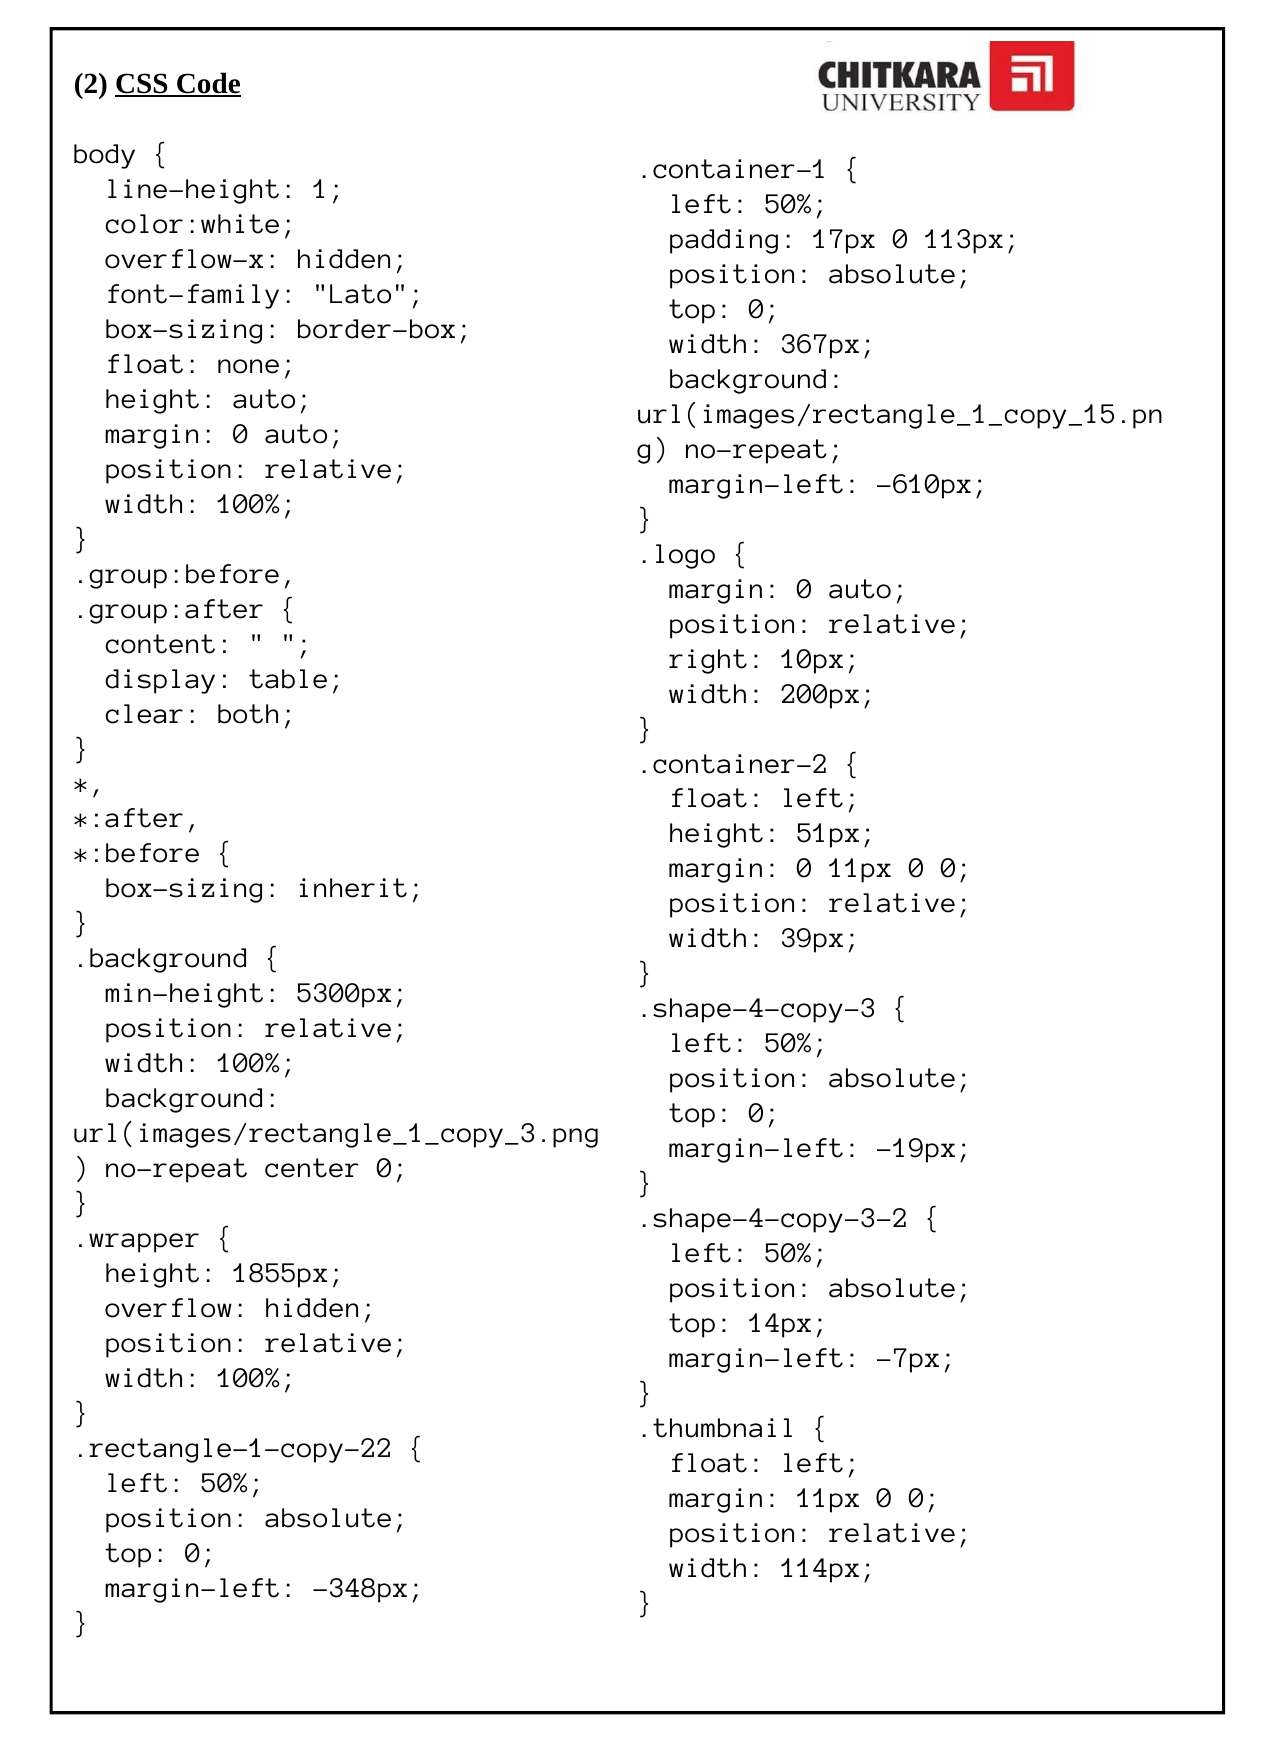

(2) CSS Code

body {
  line-height: 1;
  color:white;
  overflow-x: hidden;
  font-family: "Lato";
  box-sizing: border-box;
  float: none;
  height: auto;
  margin: 0 auto;
  position: relative;
  width: 100%;
}
.group:before,
.group:after {
  content: " ";
  display: table;
  clear: both;
}
*,
*:after,
*:before {
  box-sizing: inherit;
}
.background {
  min-height: 5300px;
  position: relative;
  width: 100%;
  background: url(images/rectangle_1_copy_3.png) no-repeat center 0;
}
.wrapper {
  height: 1855px;
  overflow: hidden;
  position: relative;
  width: 100%;
}
.rectangle-1-copy-22 {
  left: 50%;
  position: absolute;
  top: 0;
  margin-left: -348px;
}

.container-1 {
  left: 50%;
  padding: 17px 0 113px;
  position: absolute;
  top: 0;
  width: 367px;
  background: url(images/rectangle_1_copy_15.png) no-repeat;
  margin-left: -610px;
}
.logo {
  margin: 0 auto;
  position: relative;
  right: 10px;
  width: 200px;
}
.container-2 {
  float: left;
  height: 51px;
  margin: 0 11px 0 0;
  position: relative;
  width: 39px;
}
.shape-4-copy-3 {
  left: 50%;
  position: absolute;
  top: 0;
  margin-left: -19px;
}
.shape-4-copy-3-2 {
  left: 50%;
  position: absolute;
  top: 14px;
  margin-left: -7px;
}
.thumbnail {
  float: left;
  margin: 11px 0 0;
  position: relative;
  width: 114px;
}